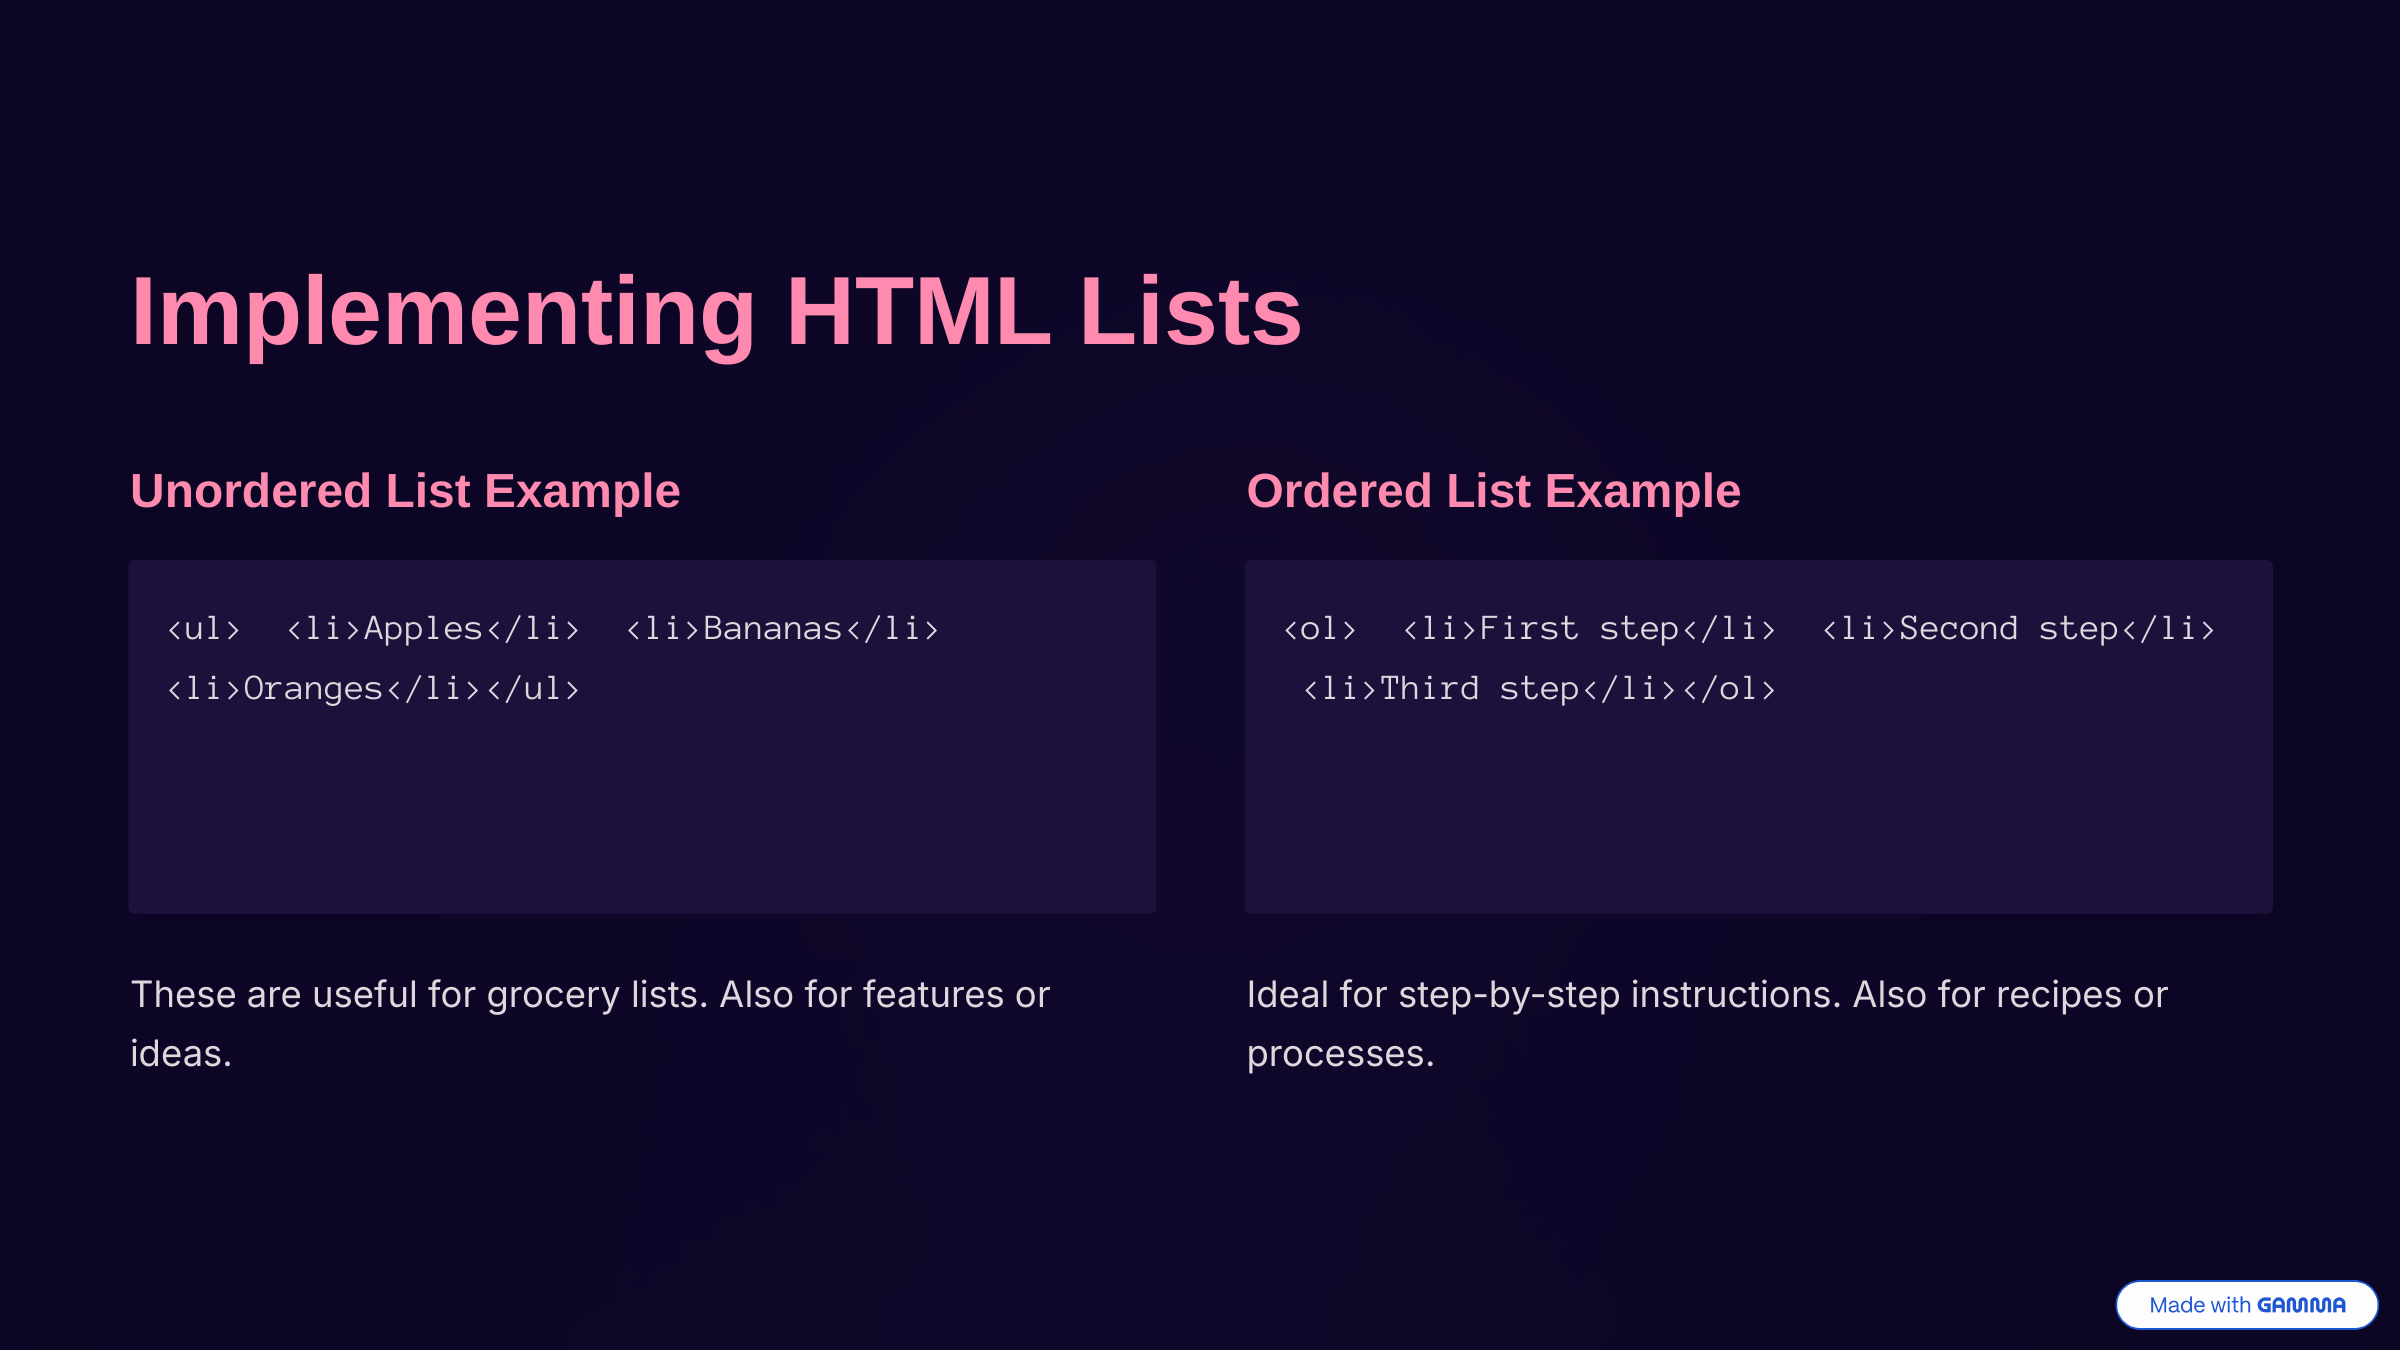

Implementing HTML Lists
Unordered List Example
Ordered List Example

<ul>  <li>Apples</li>  <li>Bananas</li>  <li>Oranges</li></ul>
<ol>  <li>First step</li>  <li>Second step</li>  <li>Third step</li></ol>
These are useful for grocery lists. Also for features or ideas.
Ideal for step-by-step instructions. Also for recipes or processes.